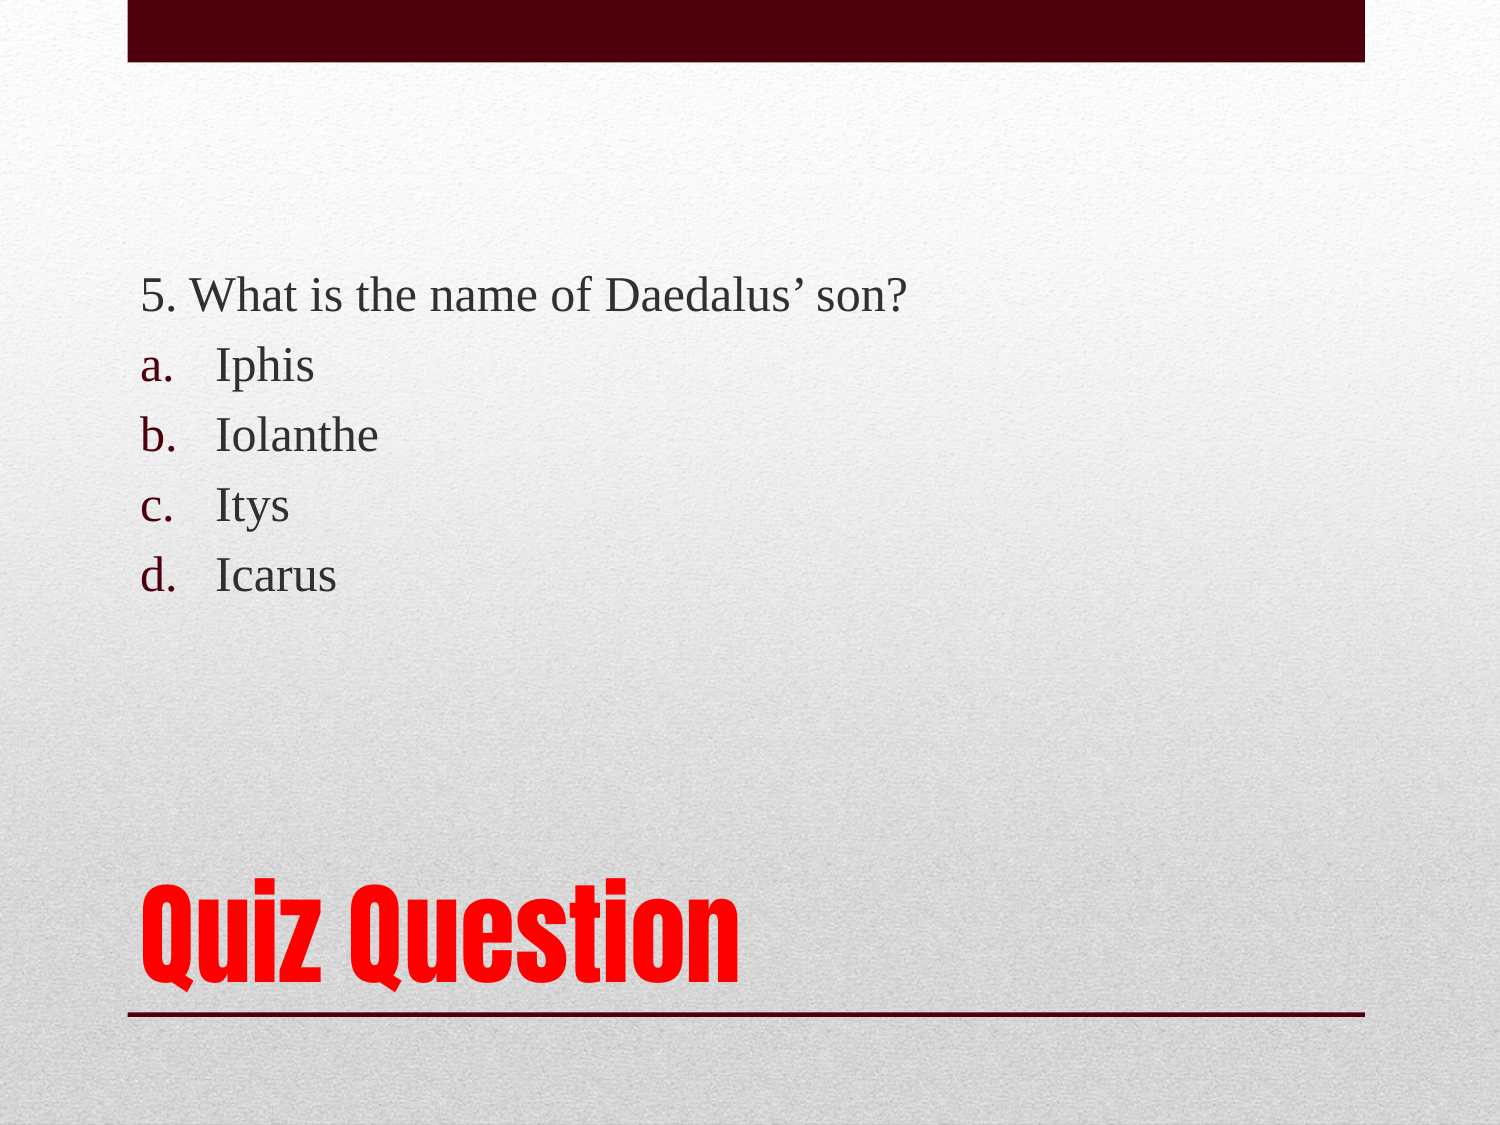

5. What is the name of Daedalus’ son?
Iphis
Iolanthe
Itys
Icarus
# Quiz Question